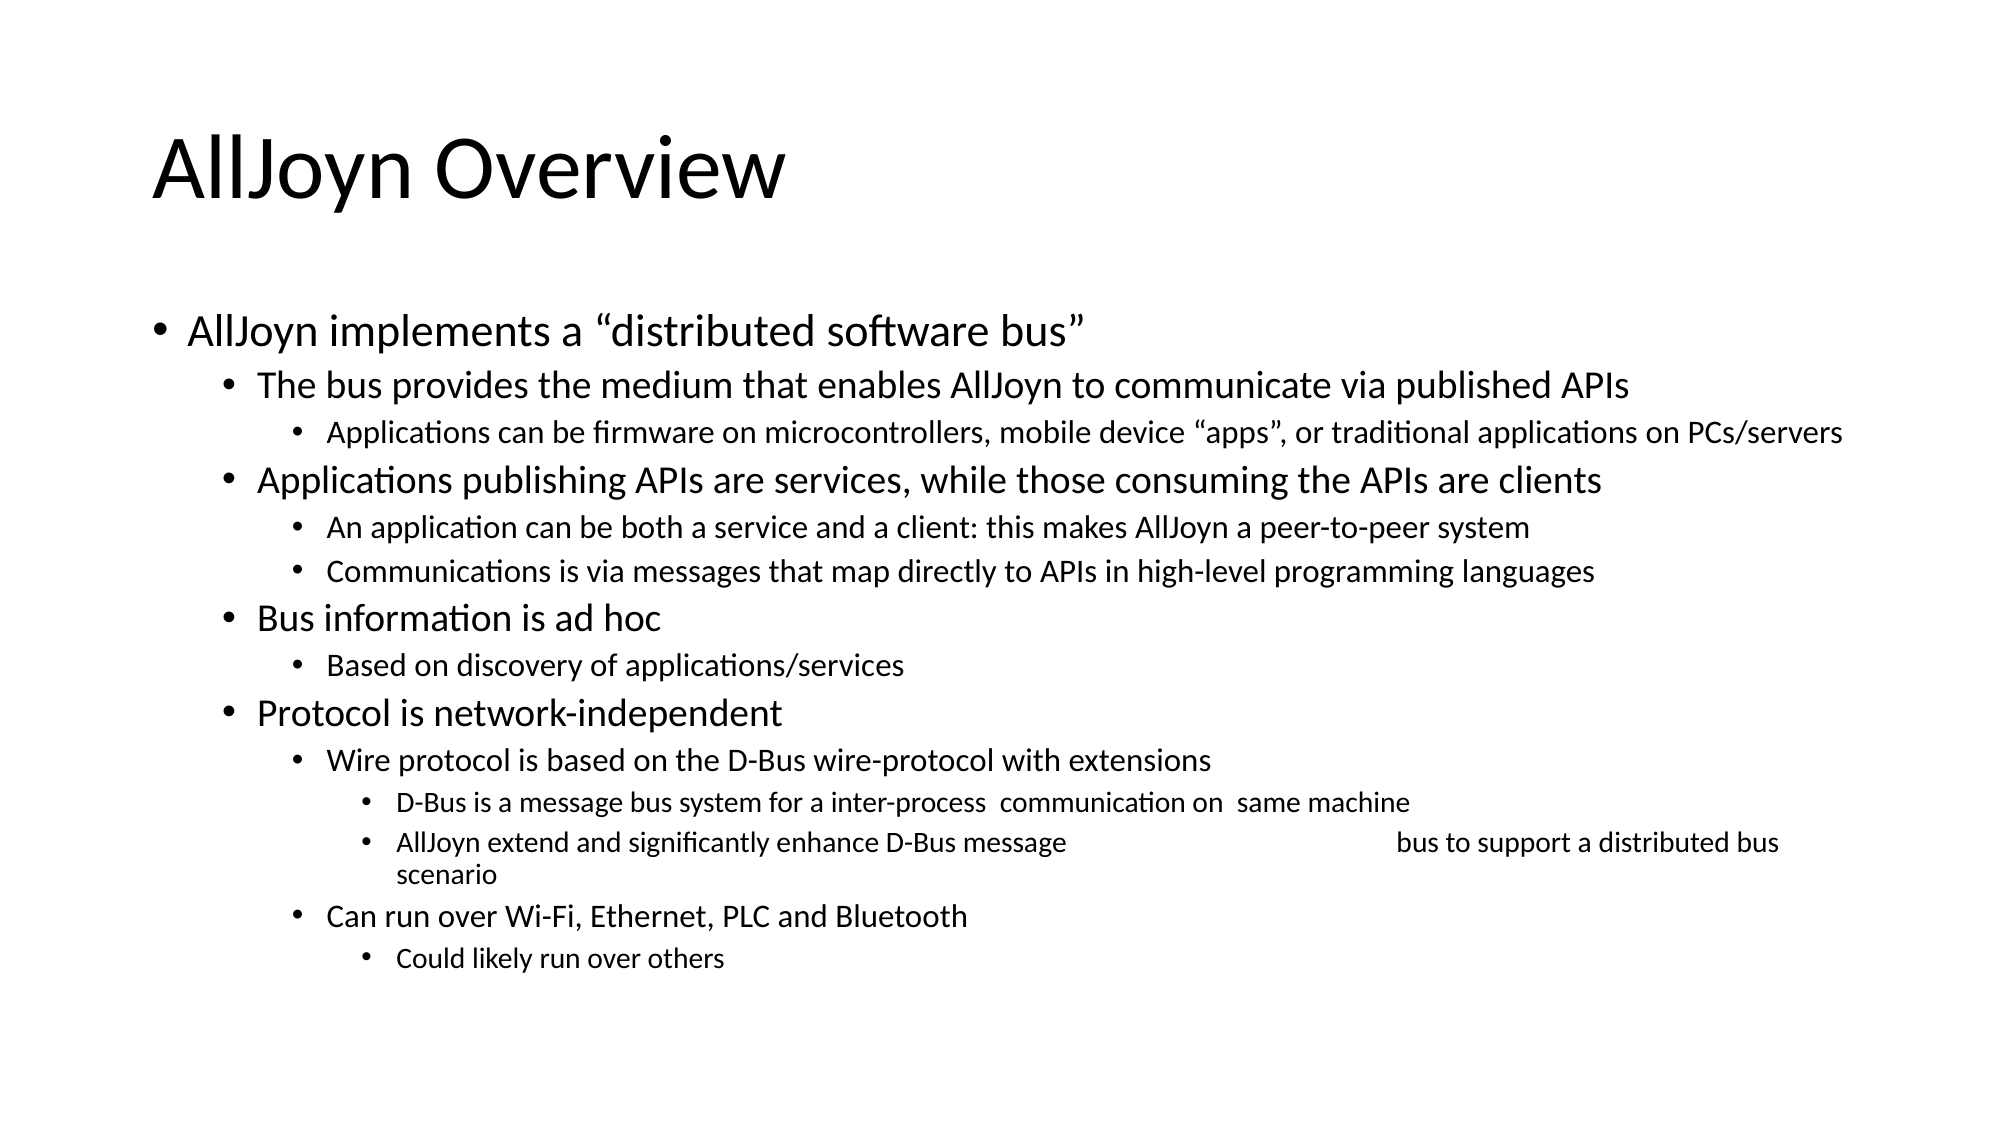

# AllJoyn Overview
AllJoyn implements a “distributed software bus”
The bus provides the medium that enables AllJoyn to communicate via published APIs
Applications can be firmware on microcontrollers, mobile device “apps”, or traditional applications on PCs/servers
Applications publishing APIs are services, while those consuming the APIs are clients
An application can be both a service and a client: this makes AllJoyn a peer-to-peer system
Communications is via messages that map directly to APIs in high-level programming languages
Bus information is ad hoc
Based on discovery of applications/services
Protocol is network-independent
Wire protocol is based on the D-Bus wire-protocol with extensions
D-Bus is a message bus system for a inter-process  communication on  same machine
AllJoyn extend and significantly enhance D-Bus message                                                 bus to support a distributed bus scenario
Can run over Wi-Fi, Ethernet, PLC and Bluetooth
Could likely run over others